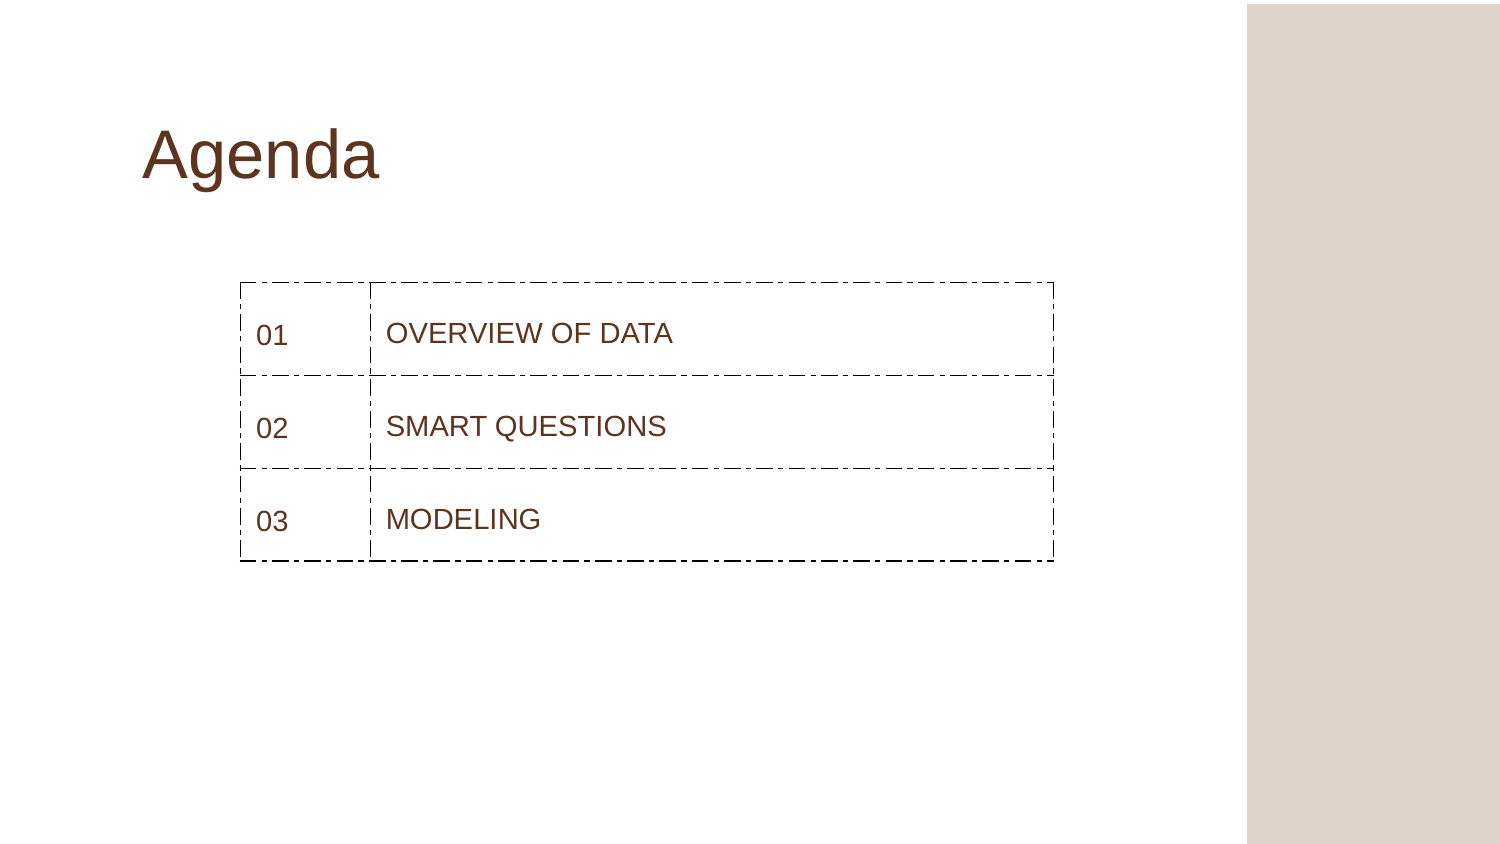

Agenda
| 01 | OVERVIEW OF DATA |
| --- | --- |
| 02 | SMART QUESTIONS |
| 03 | MODELING |